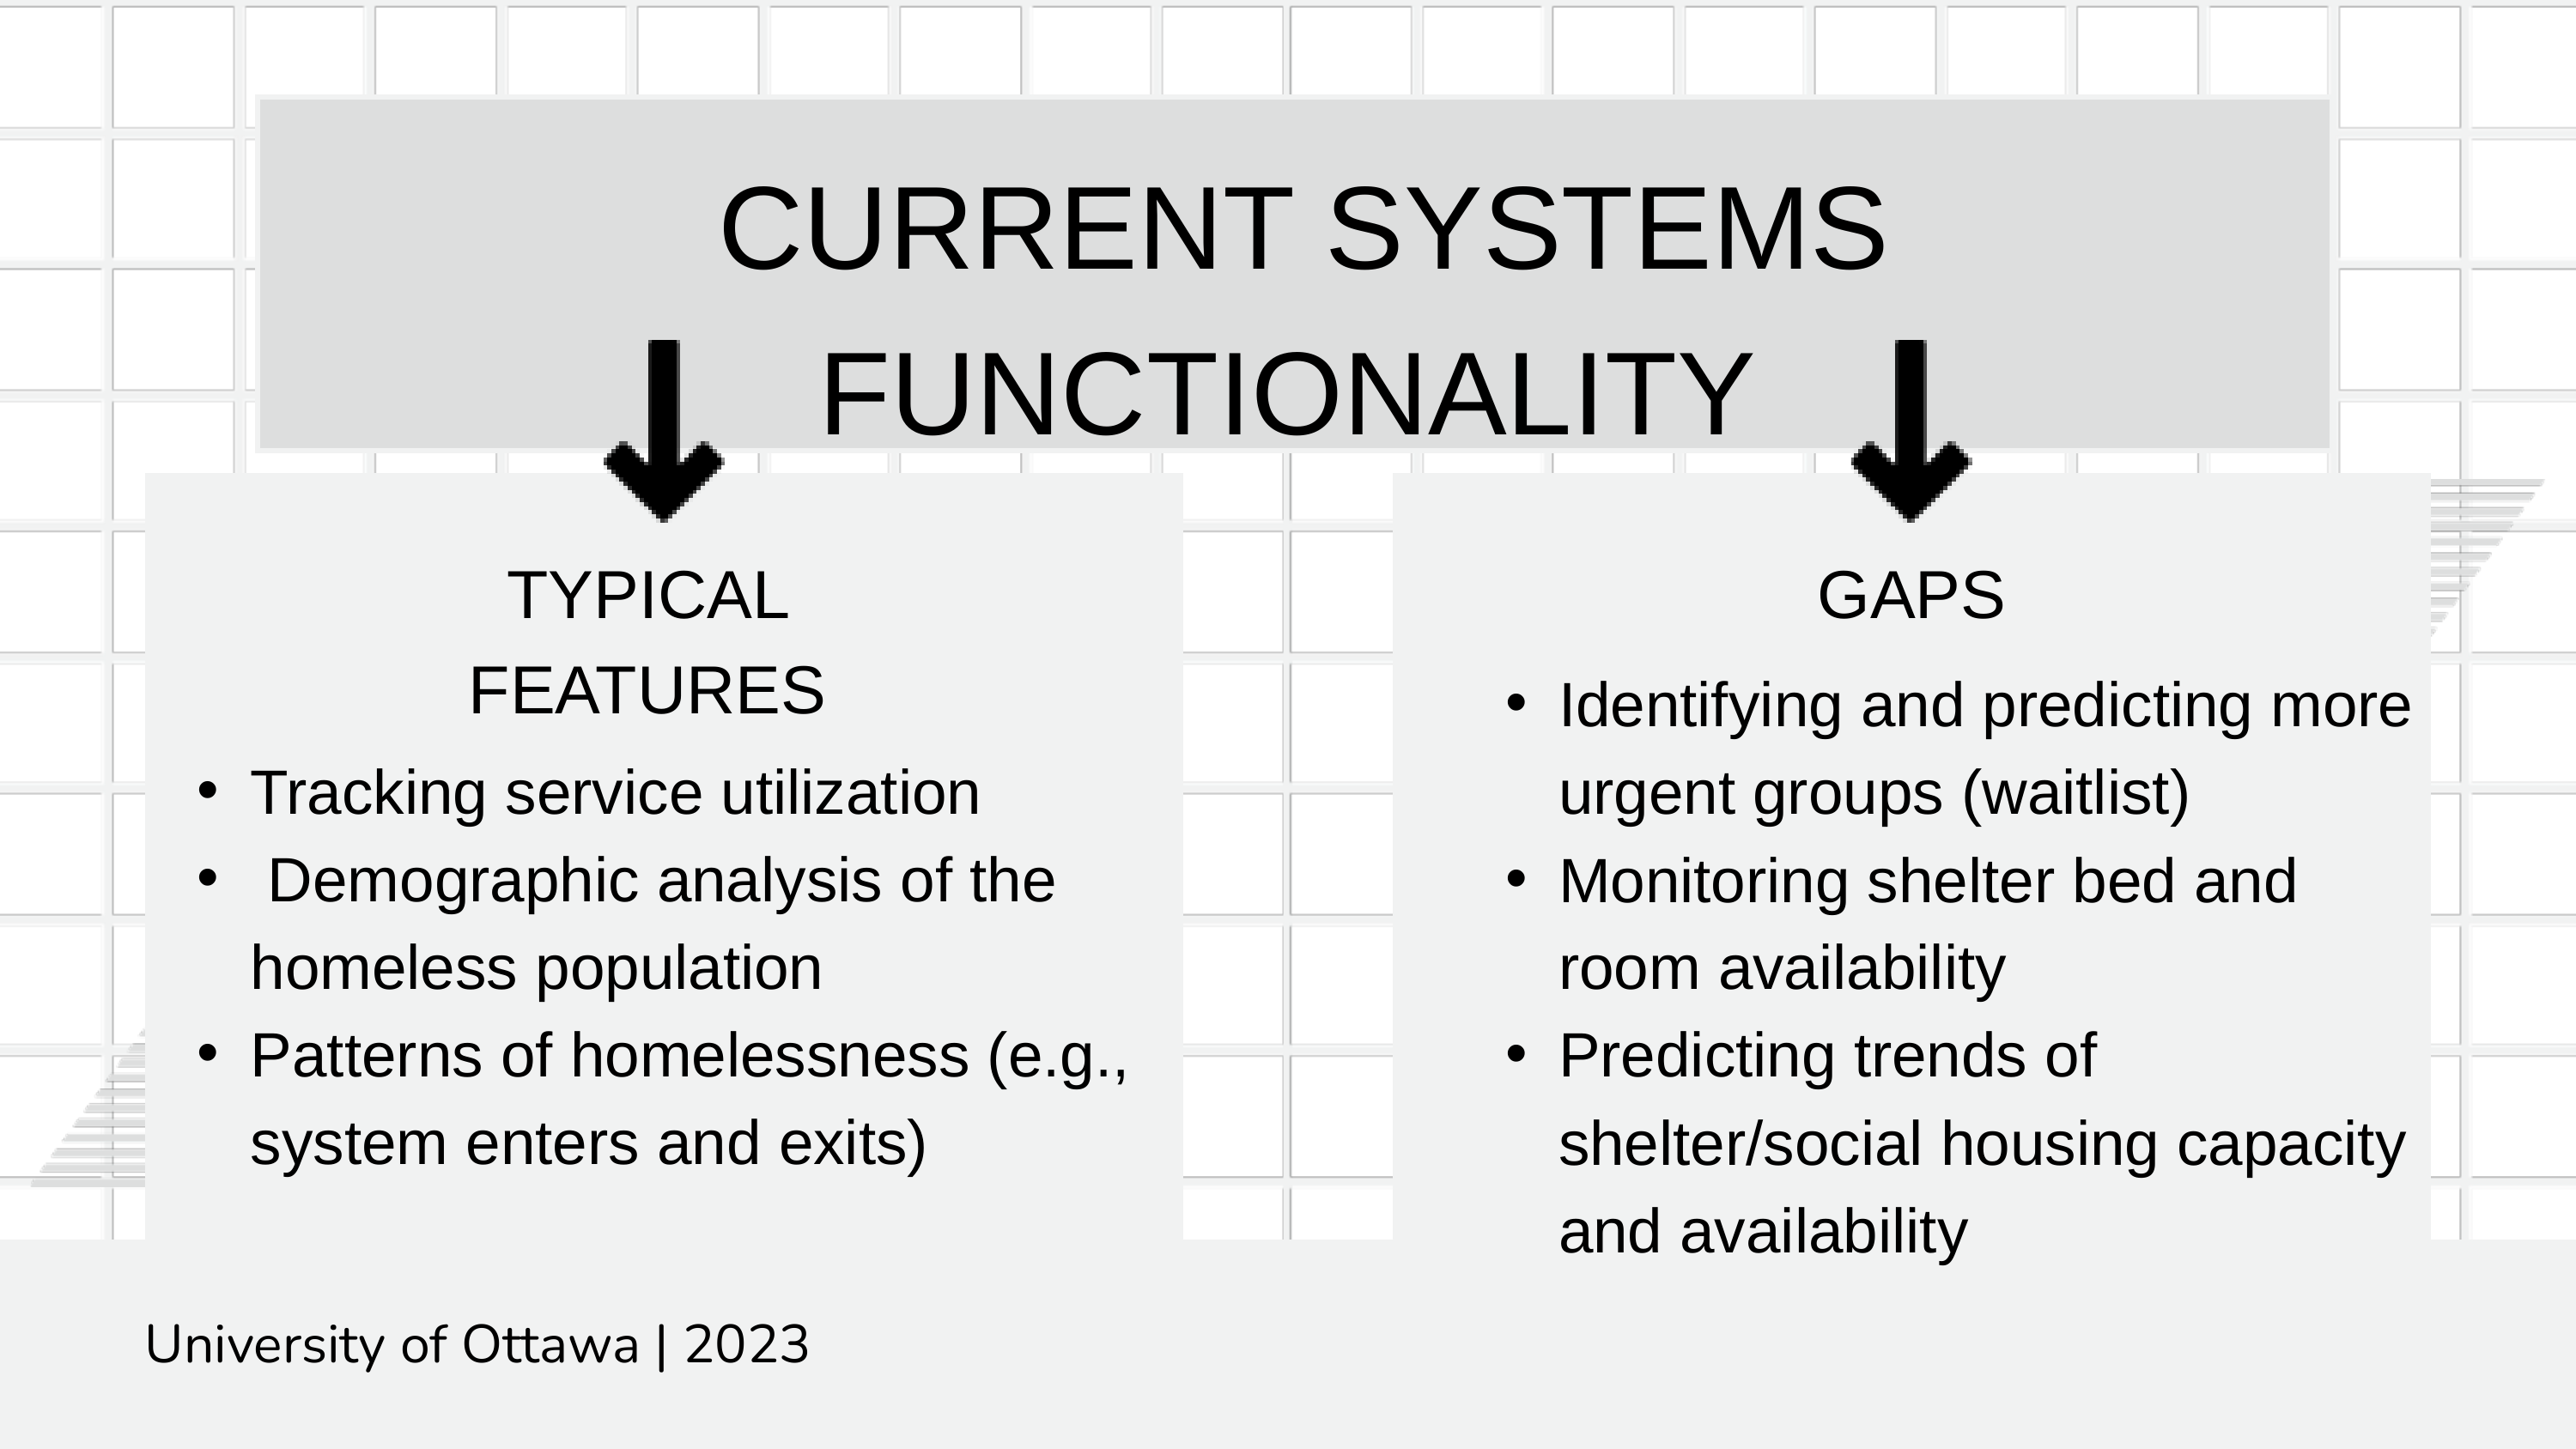

CURRENT SYSTEMS FUNCTIONALITY

TYPICAL FEATURES
GAPS
Identifying and predicting more urgent groups (waitlist)
Monitoring shelter bed and room availability
Predicting trends of shelter/social housing capacity and availability
Tracking service utilization
 Demographic analysis of the homeless population
Patterns of homelessness (e.g., system enters and exits)

University of Ottawa | 2023